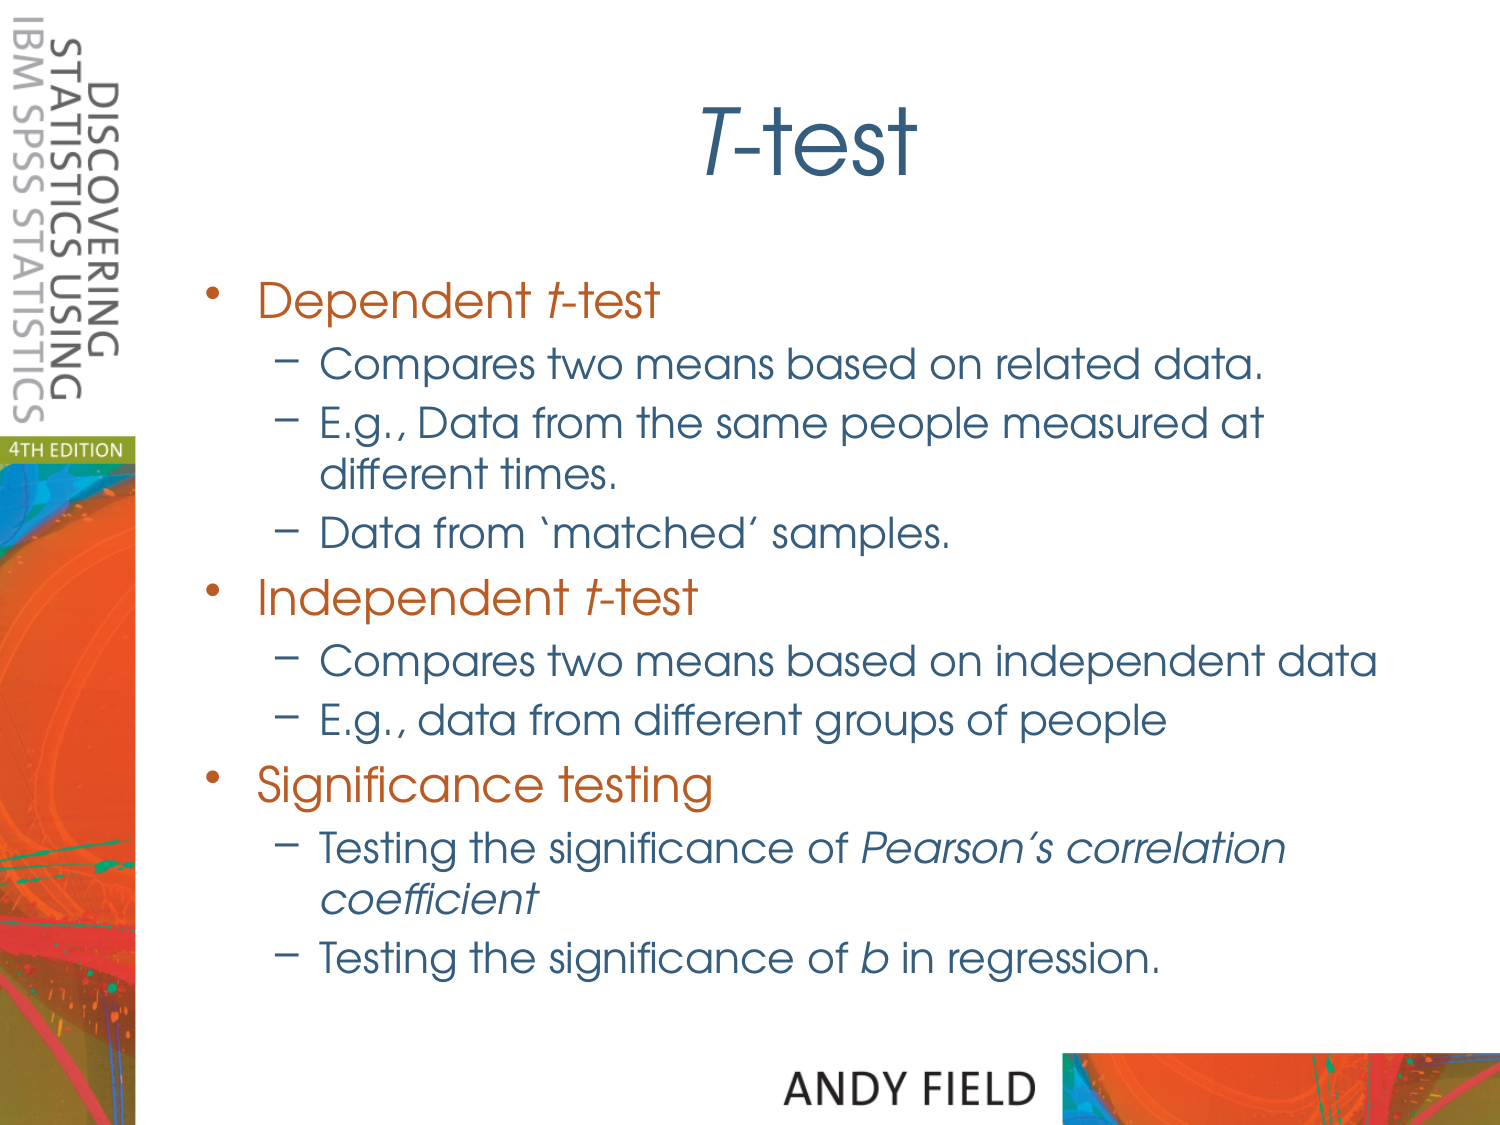

# T-test
Dependent t-test
Compares two means based on related data.
E.g., Data from the same people measured at different times.
Data from ‘matched’ samples.
Independent t-test
Compares two means based on independent data
E.g., data from different groups of people
Significance testing
Testing the significance of Pearson’s correlation coefficient
Testing the significance of b in regression.